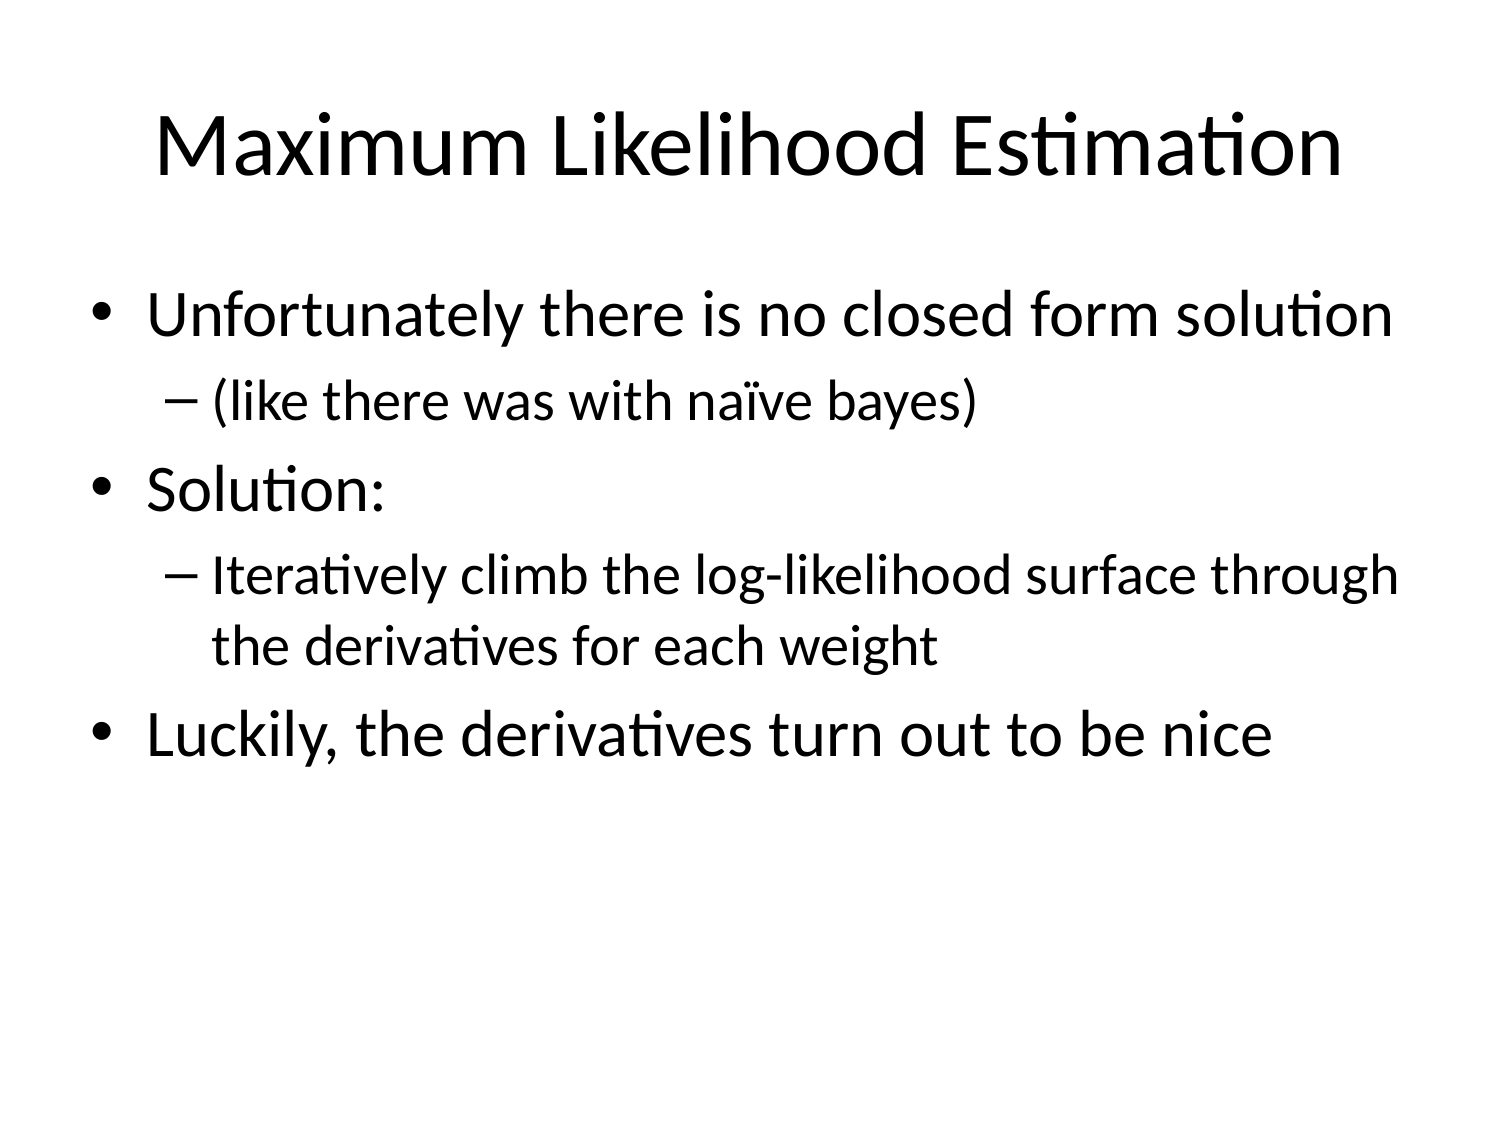

# Maximum Likelihood Estimation
Unfortunately there is no closed form solution
(like there was with naïve bayes)
Solution:
Iteratively climb the log-likelihood surface through the derivatives for each weight
Luckily, the derivatives turn out to be nice